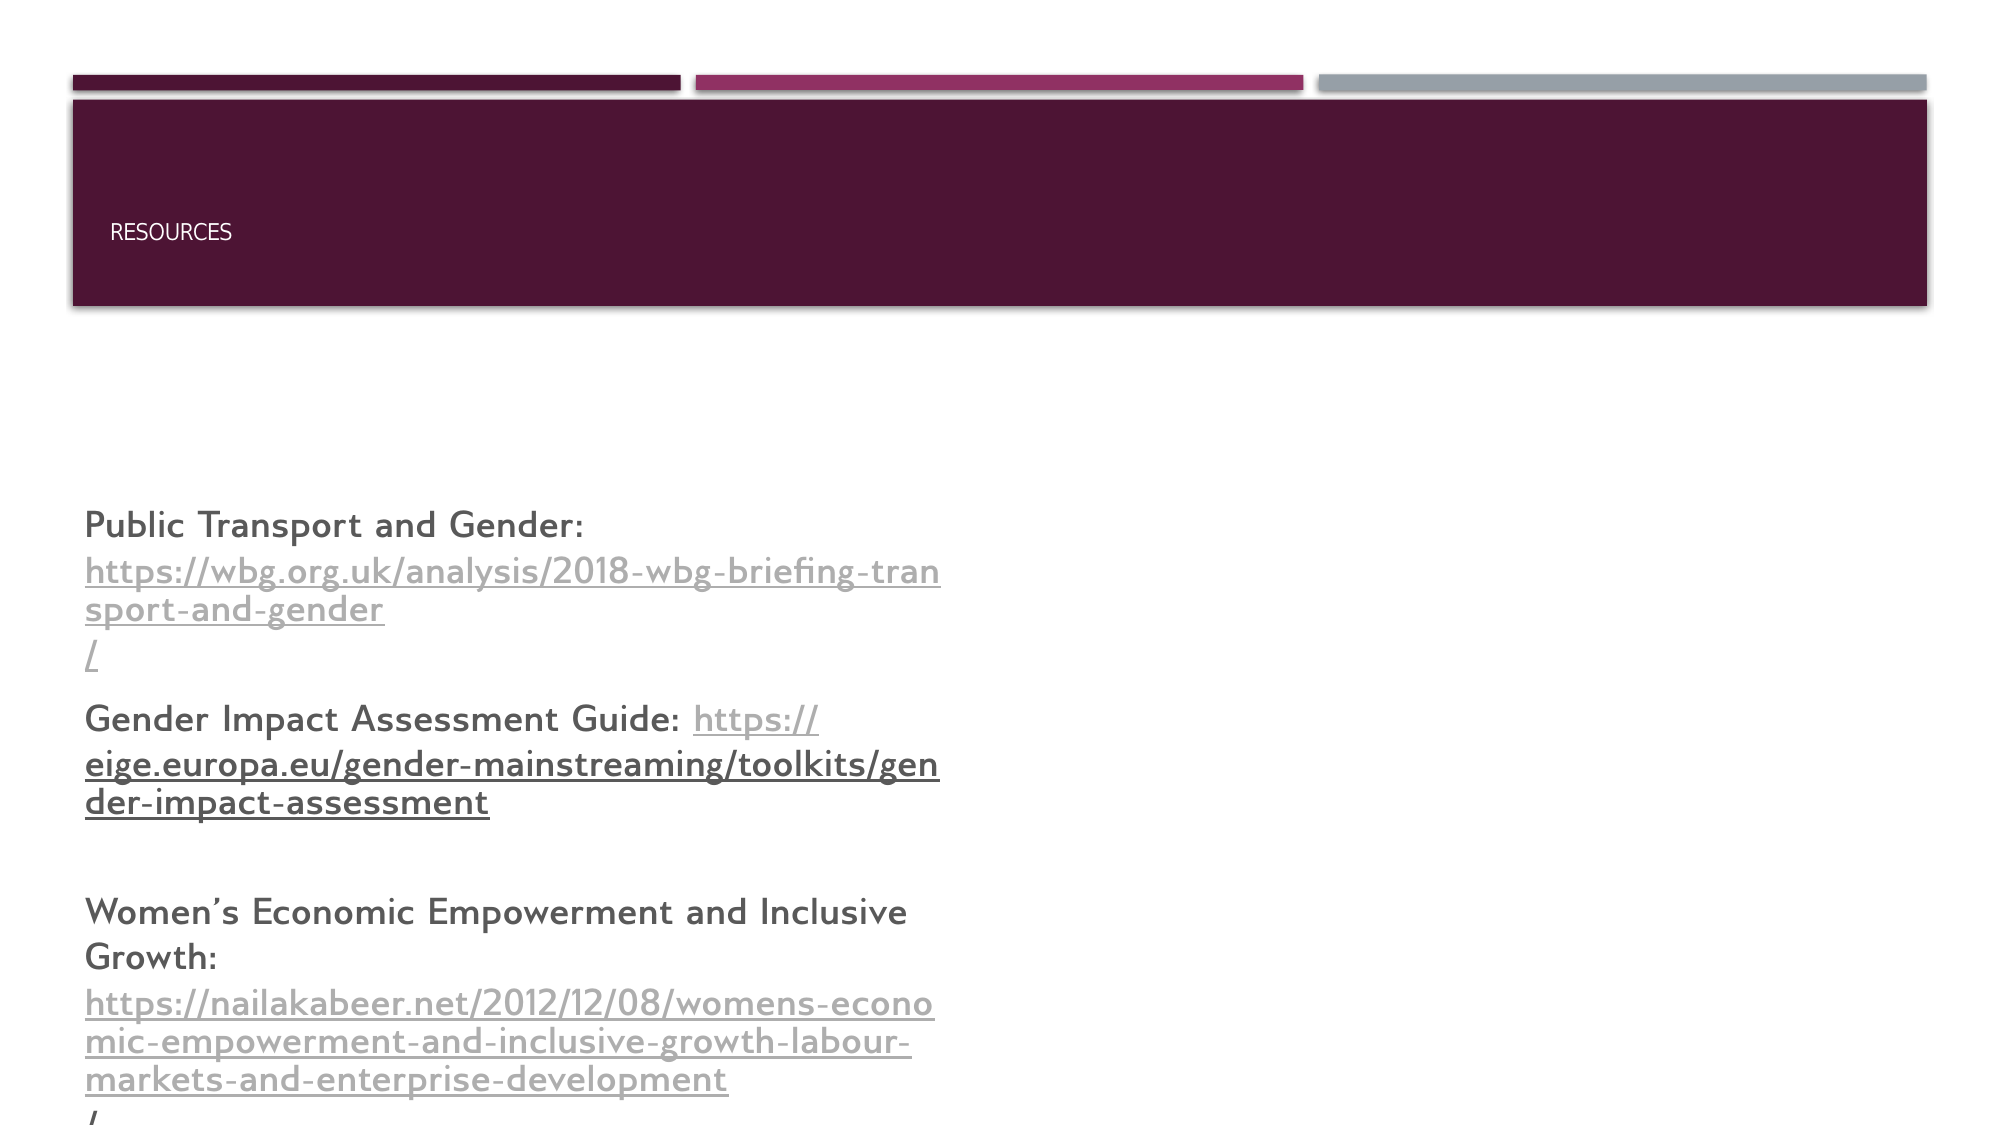

# Resources

Public Transport and Gender: https://wbg.org.uk/analysis/2018-wbg-briefing-transport-and-gender/
Gender Impact Assessment Guide: https://eige.europa.eu/gender-mainstreaming/toolkits/gender-impact-assessment
Women’s Economic Empowerment and Inclusive Growth: https://nailakabeer.net/2012/12/08/womens-economic-empowerment-and-inclusive-growth-labour-markets-and-enterprise-development/
Sustainable Gender Equality: https://vimeo.com/77692813